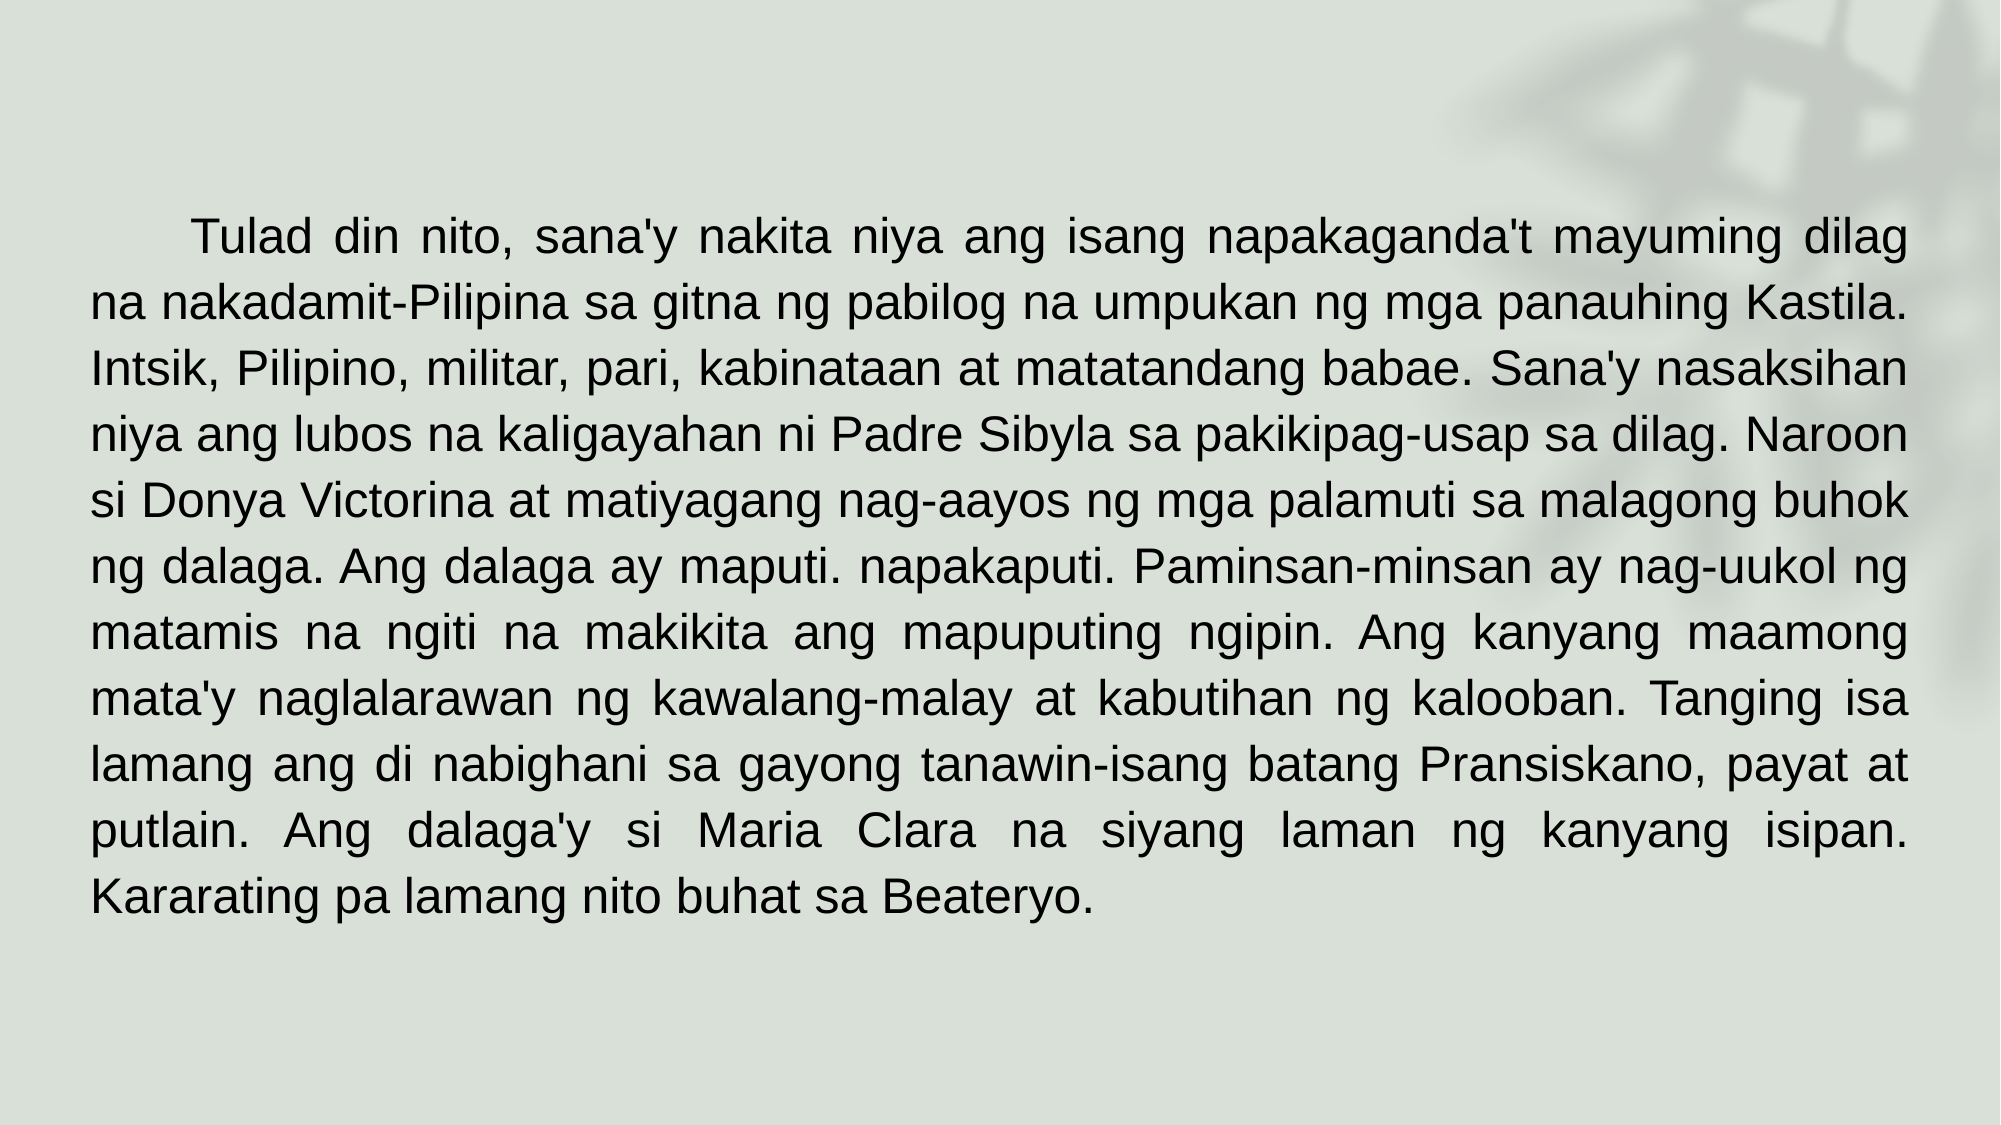

Tulad din nito, sana'y nakita niya ang isang napakaganda't mayuming dilag na nakadamit-Pilipina sa gitna ng pabilog na umpukan ng mga panauhing Kastila. Intsik, Pilipino, militar, pari, kabinataan at matatandang babae. Sana'y nasaksihan niya ang lubos na kaligayahan ni Padre Sibyla sa pakikipag-usap sa dilag. Naroon si Donya Victorina at matiyagang nag-aayos ng mga palamuti sa malagong buhok ng dalaga. Ang dalaga ay maputi. napakaputi. Paminsan-minsan ay nag-uukol ng matamis na ngiti na makikita ang mapuputing ngipin. Ang kanyang maamong mata'y naglalarawan ng kawalang-malay at kabutihan ng kalooban. Tanging isa lamang ang di nabighani sa gayong tanawin-isang batang Pransiskano, payat at putlain. Ang dalaga'y si Maria Clara na siyang laman ng kanyang isipan. Kararating pa lamang nito buhat sa Beateryo.